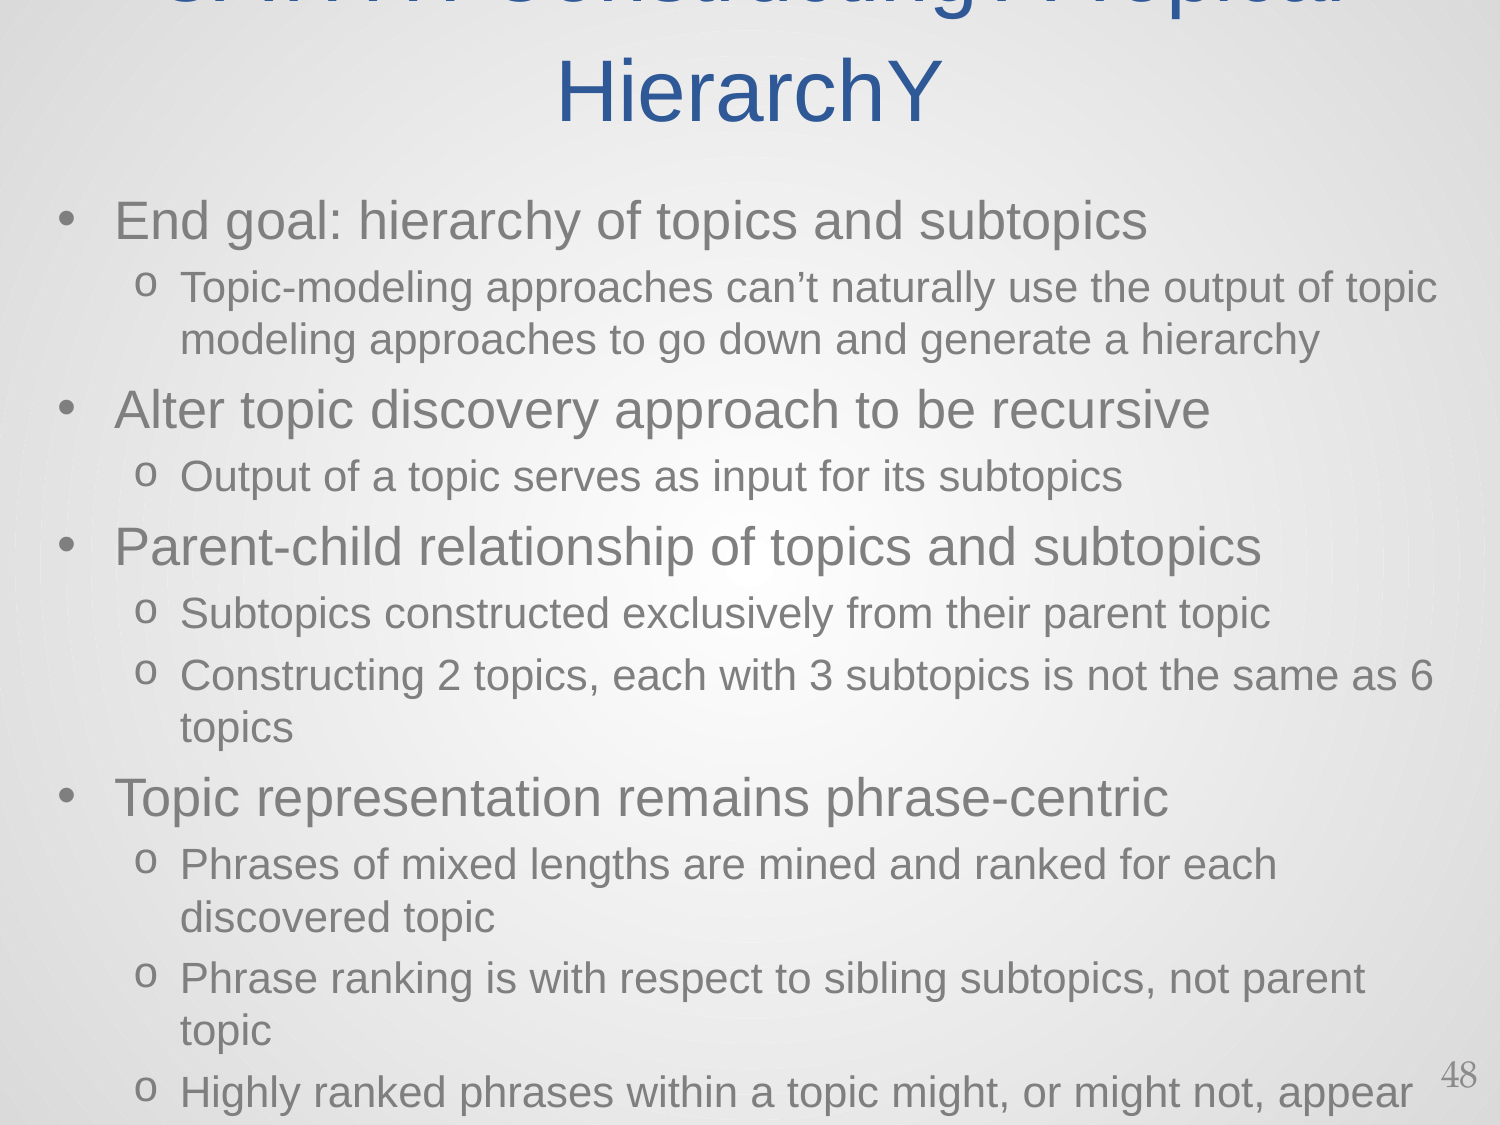

# CATHY: Constructing A Topical HierarchY
End goal: hierarchy of topics and subtopics
Topic-modeling approaches can’t naturally use the output of topic modeling approaches to go down and generate a hierarchy
Alter topic discovery approach to be recursive
Output of a topic serves as input for its subtopics
Parent-child relationship of topics and subtopics
Subtopics constructed exclusively from their parent topic
Constructing 2 topics, each with 3 subtopics is not the same as 6 topics
Topic representation remains phrase-centric
Phrases of mixed lengths are mined and ranked for each discovered topic
Phrase ranking is with respect to sibling subtopics, not parent topic
Highly ranked phrases within a topic might, or might not, appear highly ranked within its subtopics

48